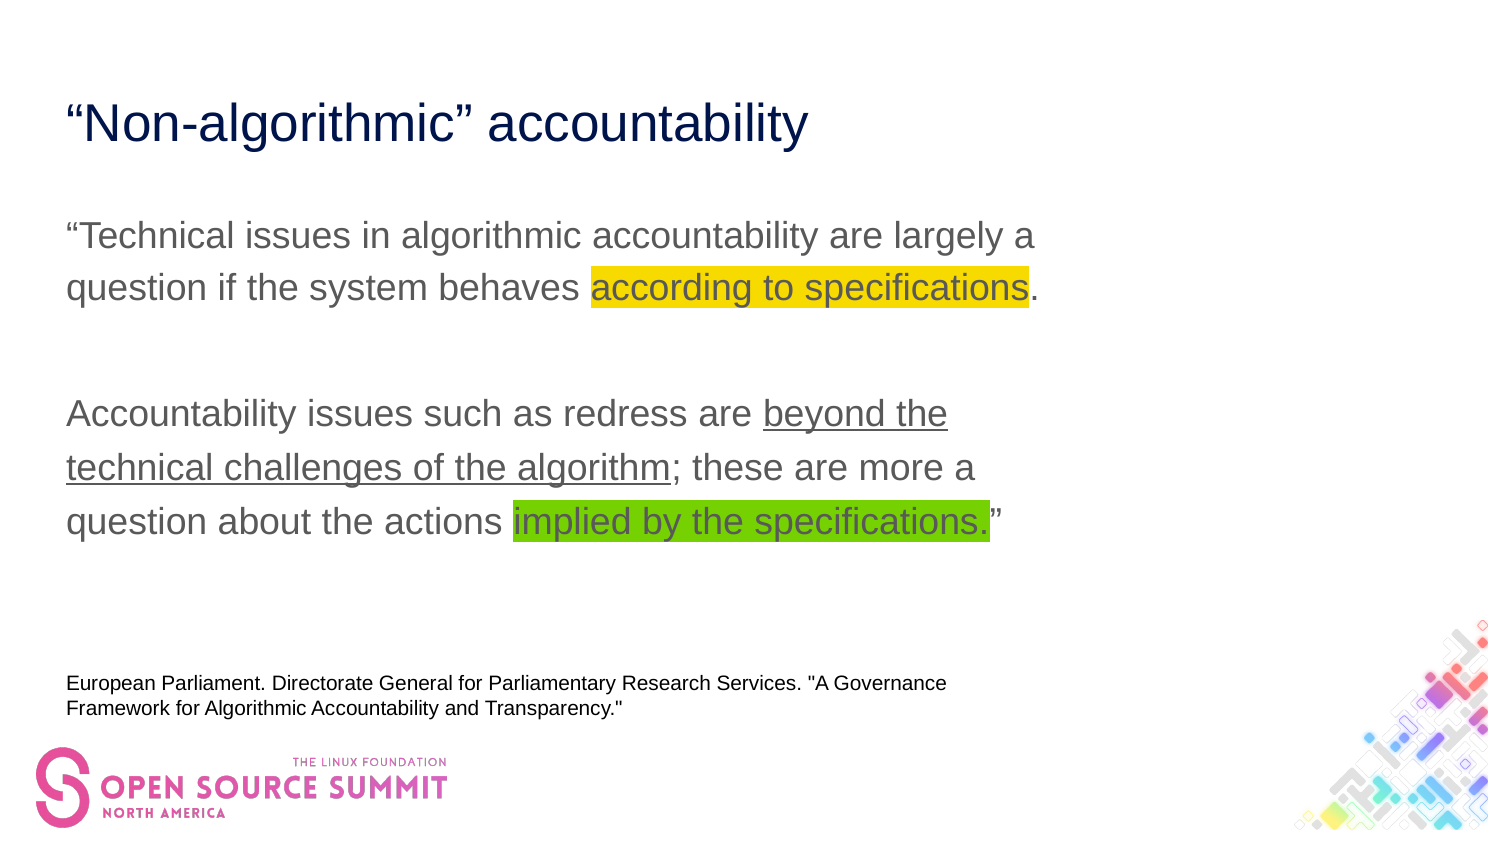

# “Non-algorithmic” accountability
“Technical issues in algorithmic accountability are largely a question if the system behaves according to specifications.

Accountability issues such as redress are beyond the technical challenges of the algorithm; these are more a question about the actions implied by the specifications.”
European Parliament. Directorate General for Parliamentary Research Services. "A Governance Framework for Algorithmic Accountability and Transparency."